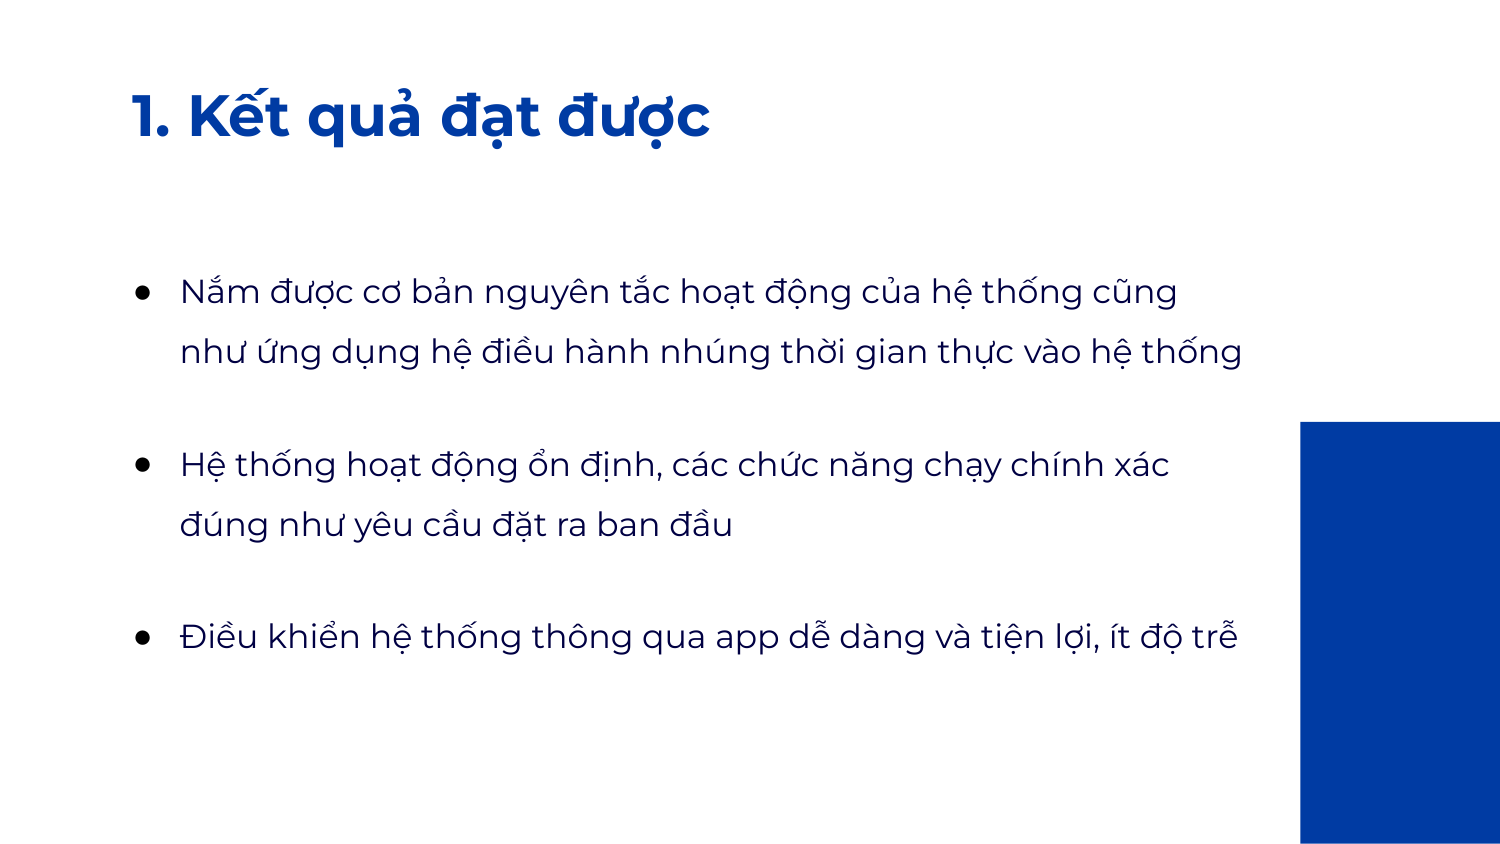

# 1. Kết quả đạt được
Nắm được cơ bản nguyên tắc hoạt động của hệ thống cũng như ứng dụng hệ điều hành nhúng thời gian thực vào hệ thống

Hệ thống hoạt động ổn định, các chức năng chạy chính xác đúng như yêu cầu đặt ra ban đầu

Điều khiển hệ thống thông qua app dễ dàng và tiện lợi, ít độ trễ